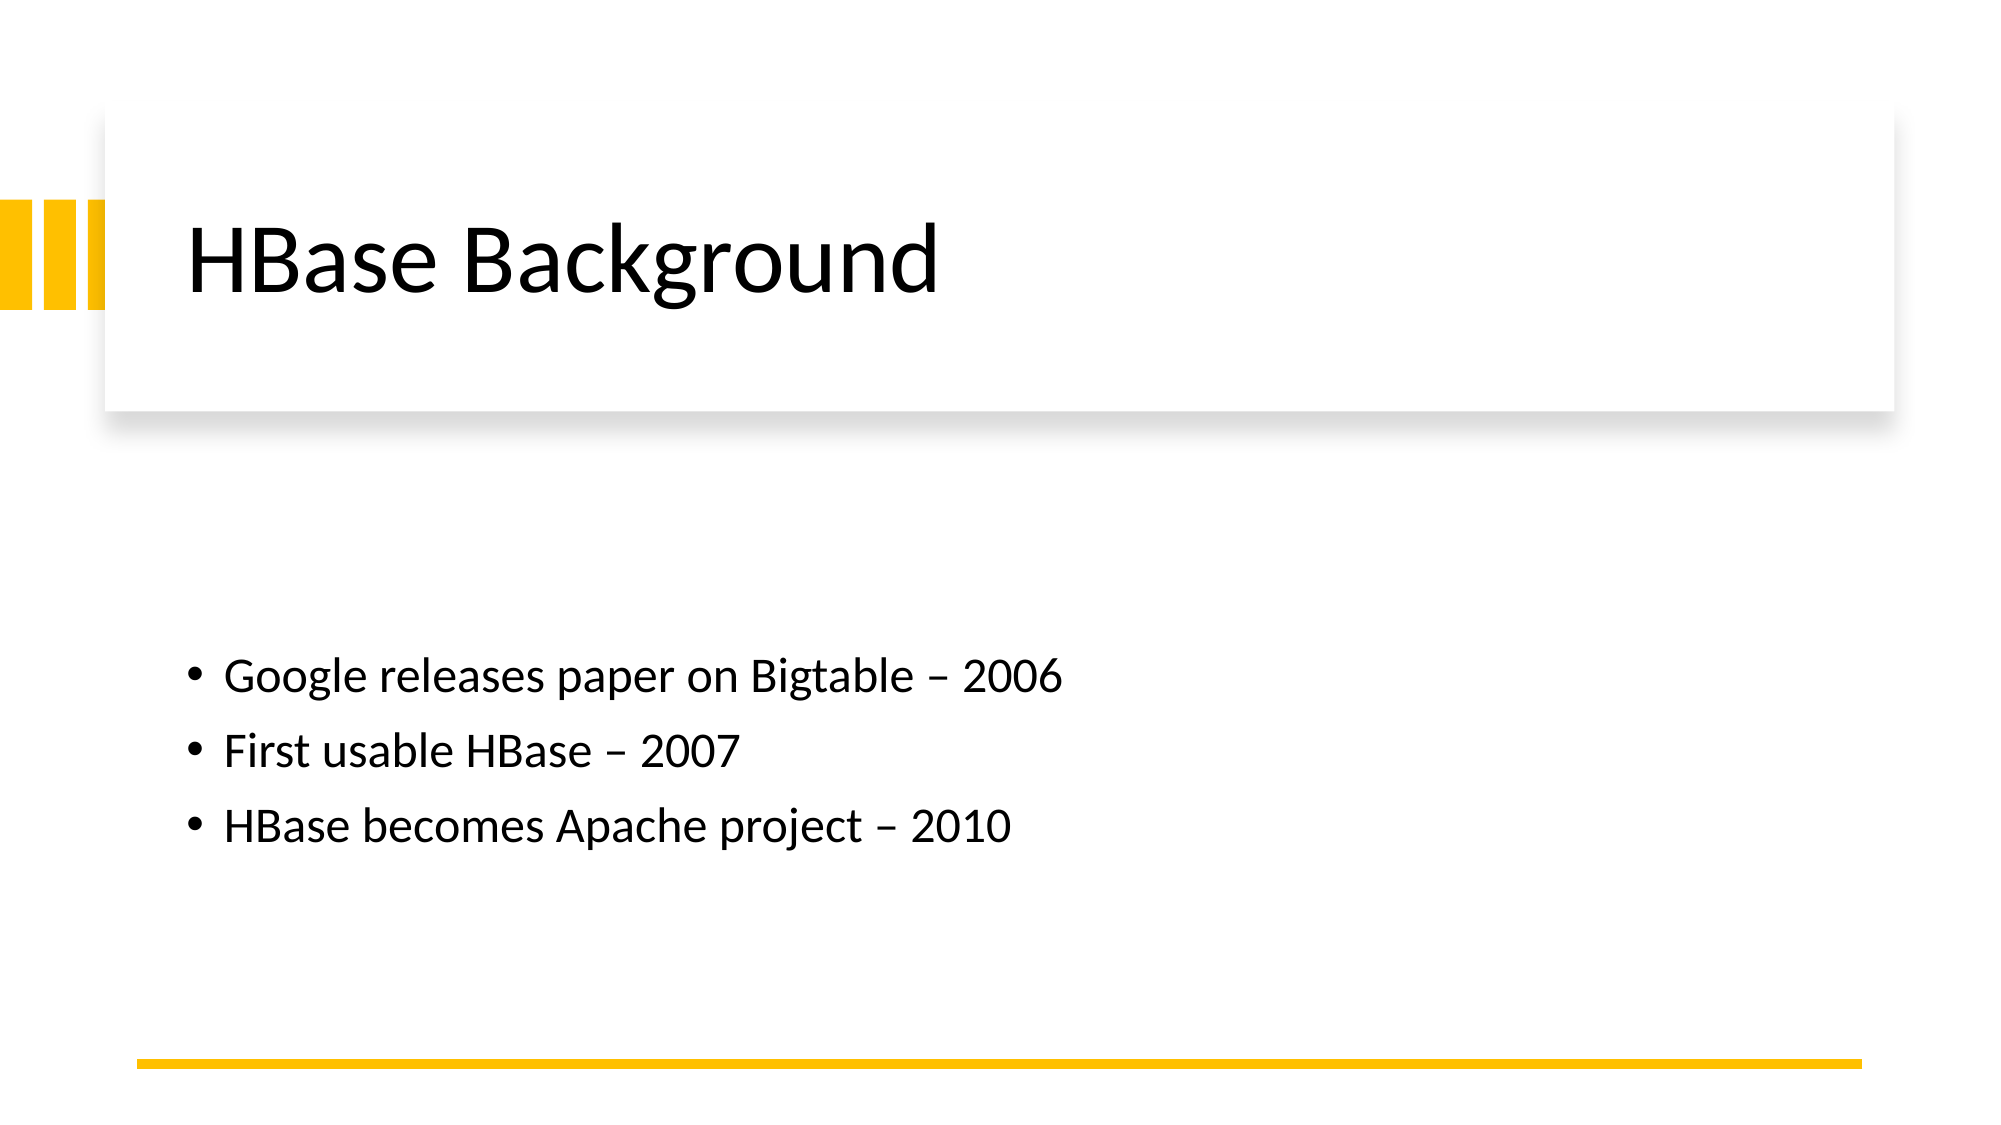

# HBase Background

Google releases paper on Bigtable – 2006
First usable HBase – 2007
HBase becomes Apache project – 2010
3